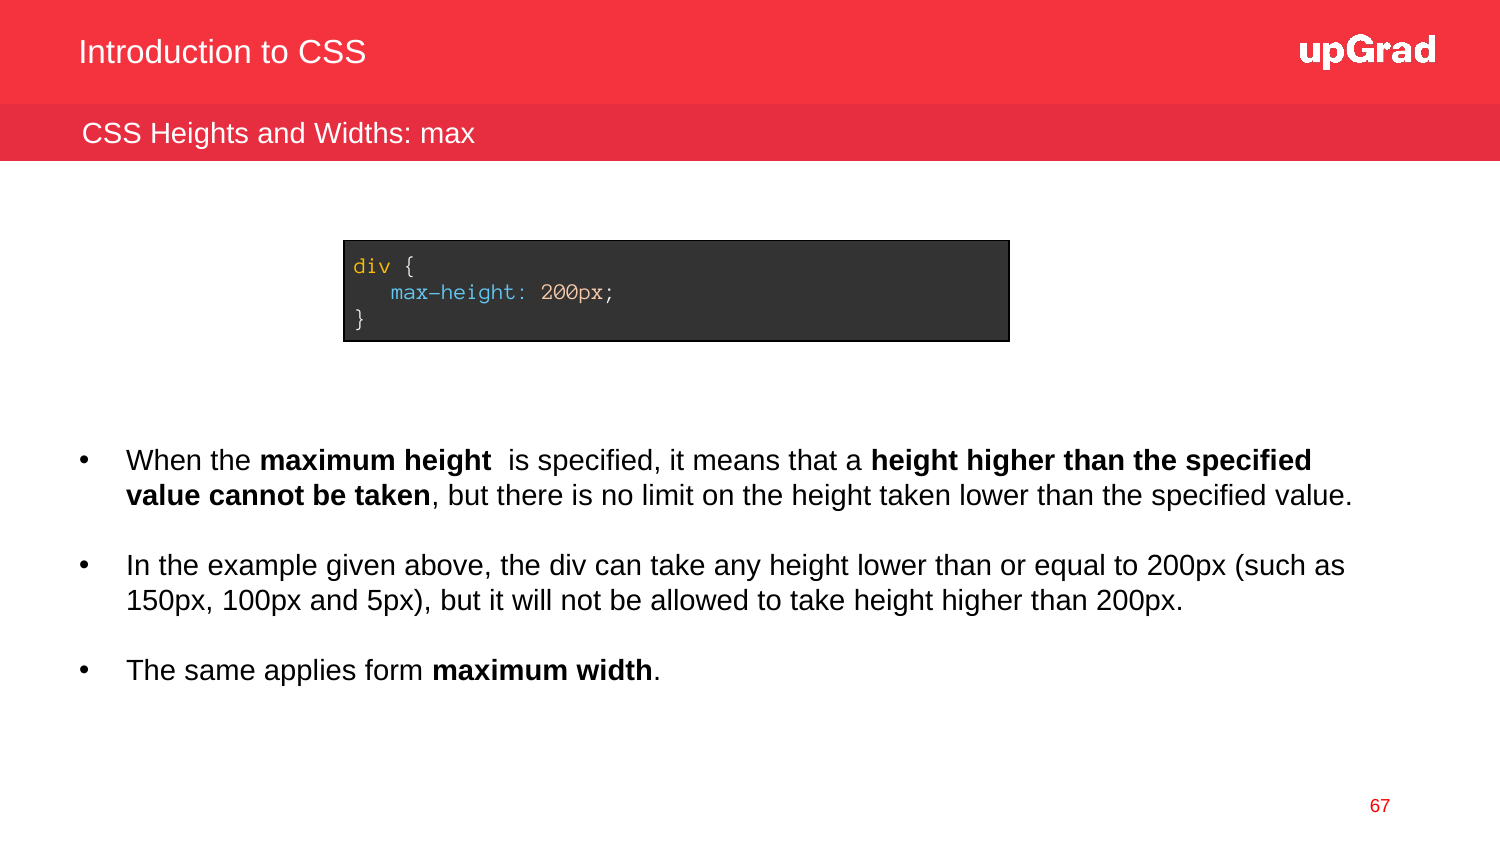

Introduction to CSS

CSS Heights and Widths: max
| div { max-height: 200px; } |
| --- |
When the maximum height  is specified, it means that a height higher than the specified value cannot be taken, but there is no limit on the height taken lower than the specified value.
In the example given above, the div can take any height lower than or equal to 200px (such as 150px, 100px and 5px), but it will not be allowed to take height higher than 200px.
The same applies form maximum width.
67